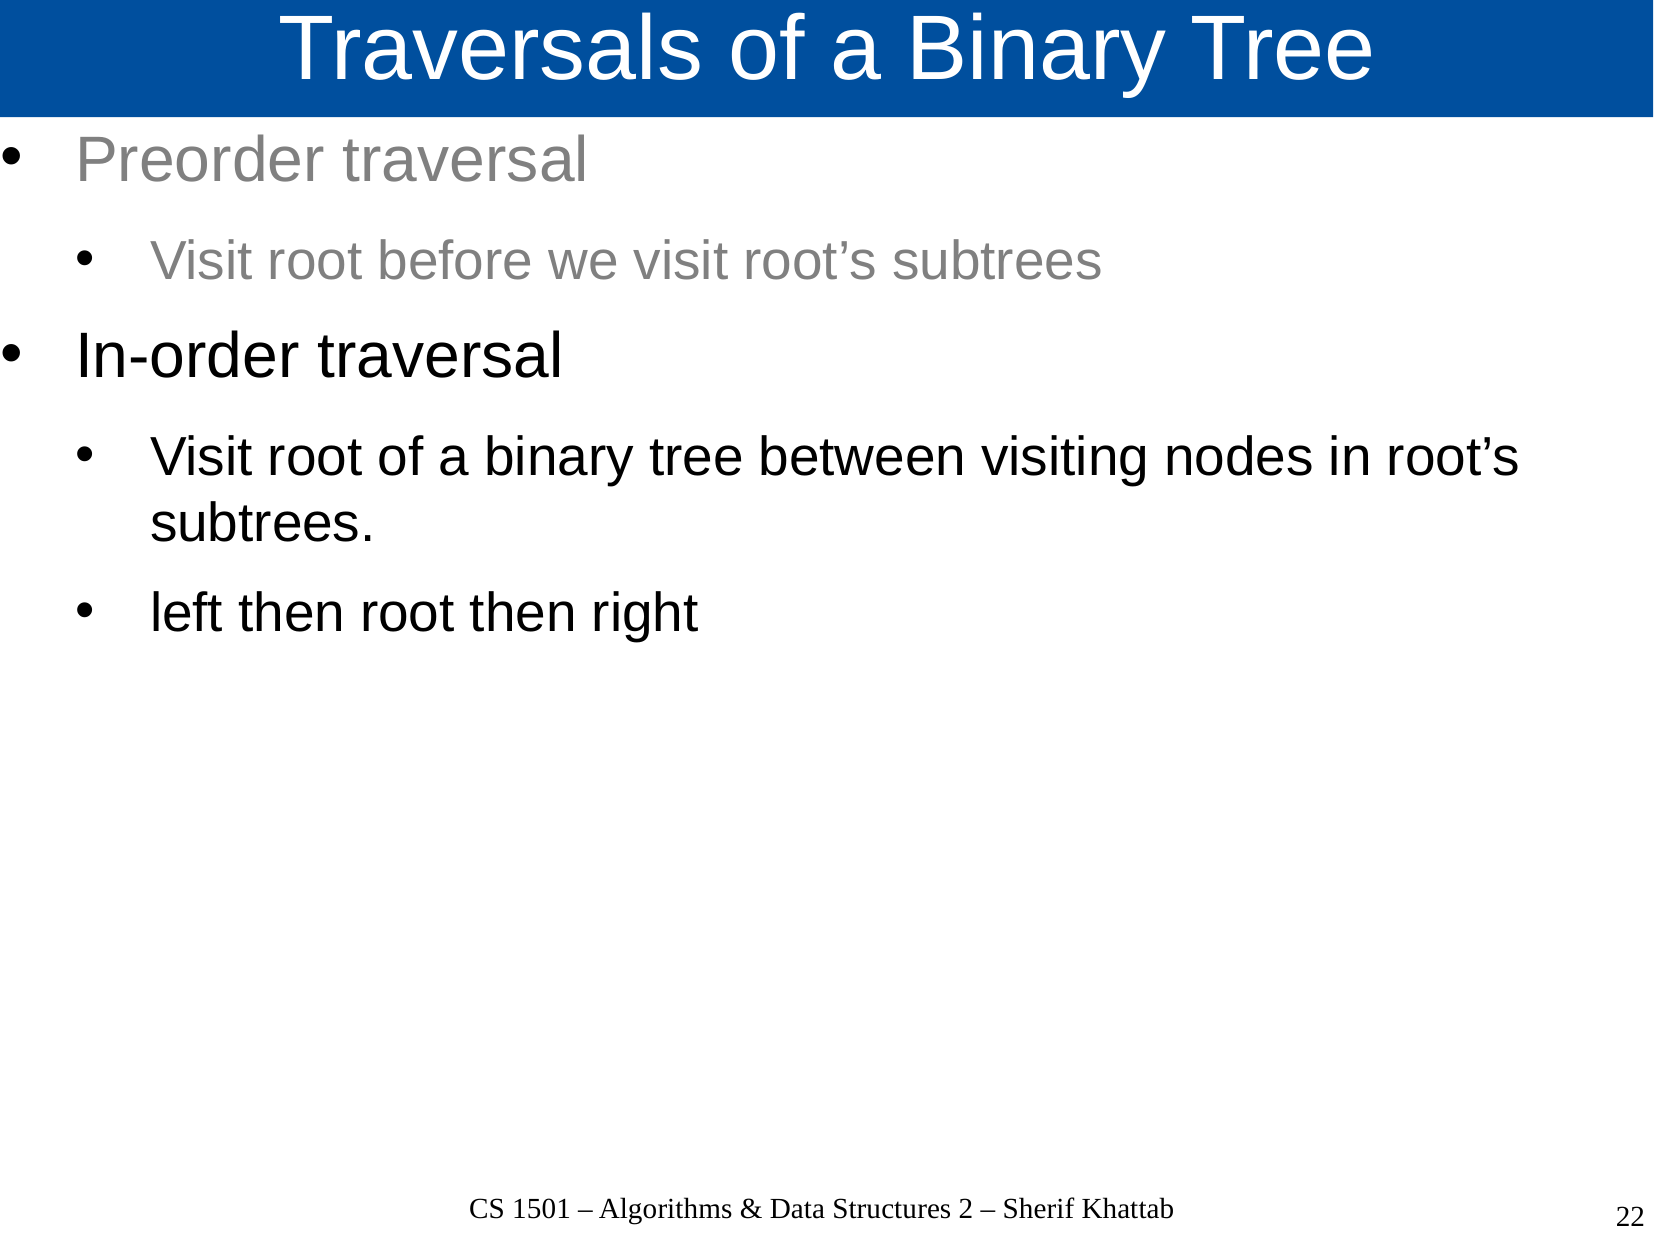

# Traversals of a Binary Tree
Preorder traversal
Visit root before we visit root’s subtrees
In-order traversal
Visit root of a binary tree between visiting nodes in root’s subtrees.
left then root then right
CS 1501 – Algorithms & Data Structures 2 – Sherif Khattab
22